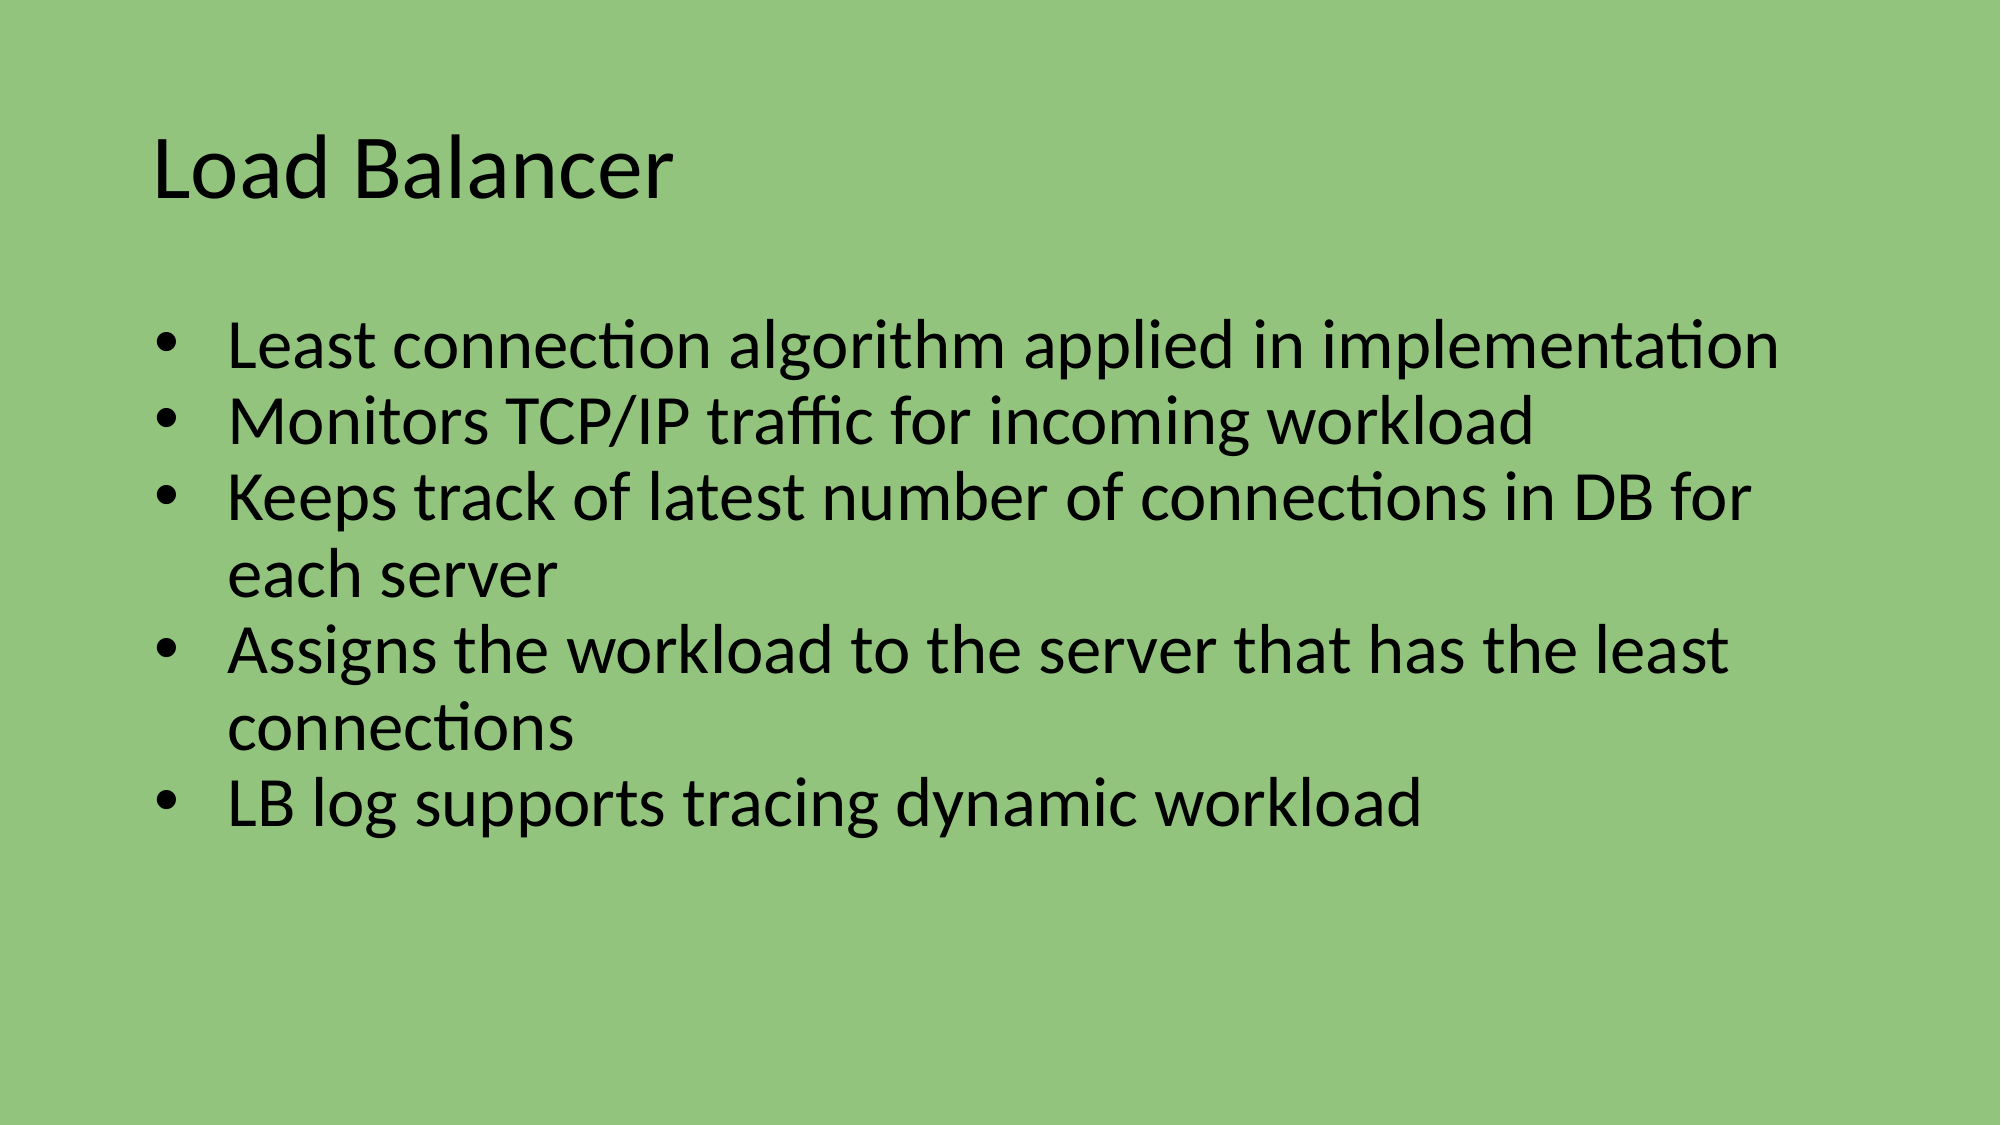

# Load Balancer
Least connection algorithm applied in implementation
Monitors TCP/IP traffic for incoming workload
Keeps track of latest number of connections in DB for each server
Assigns the workload to the server that has the least connections
LB log supports tracing dynamic workload